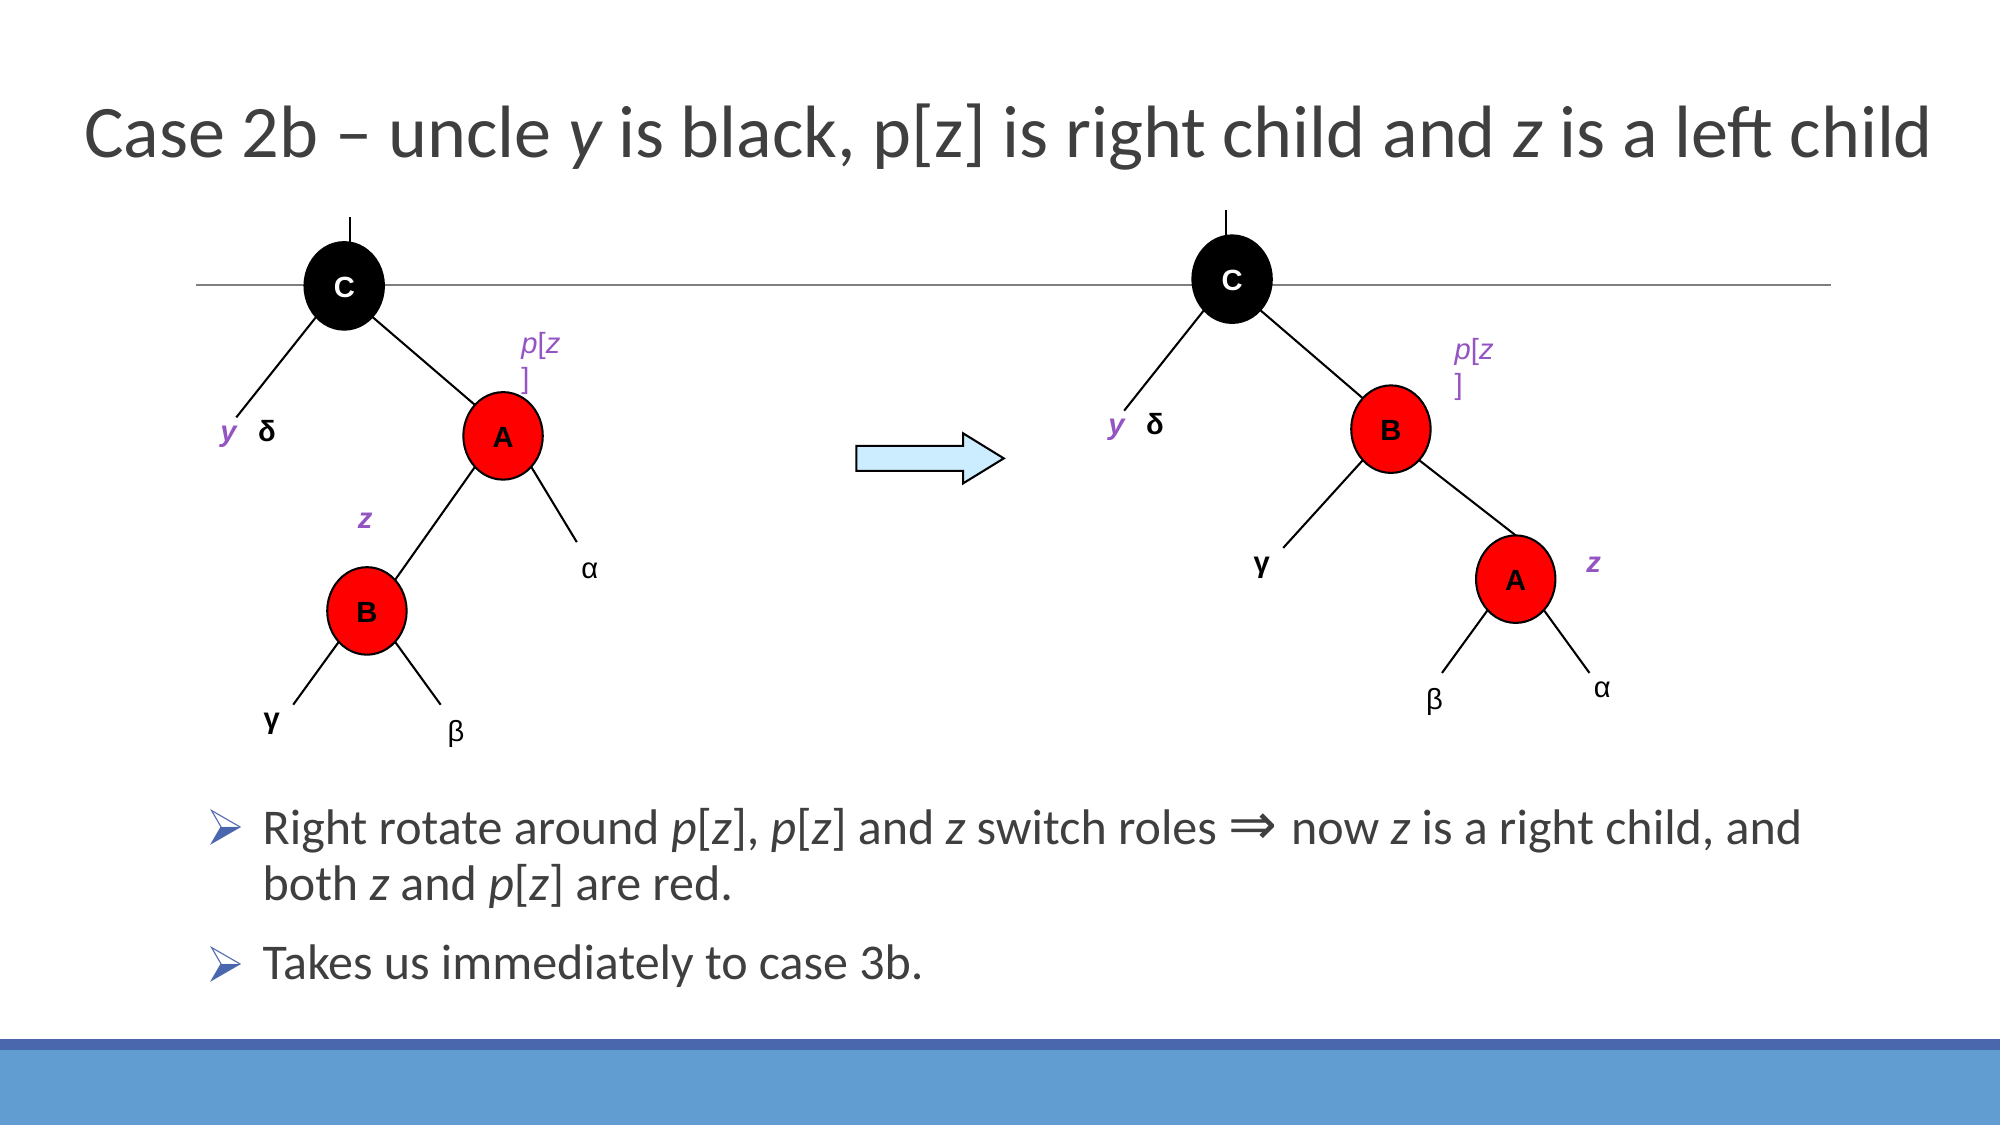

Case 2b – uncle y is black, p[z] is right child and z is a left child
C
p[z]
B
δ
y

A
z
γ
α
β
C
p[z]
A
δ
y
z
α
B
γ
β
Right rotate around p[z], p[z] and z switch roles ⇒ now z is a right child, and both z and p[z] are red.
Takes us immediately to case 3b.